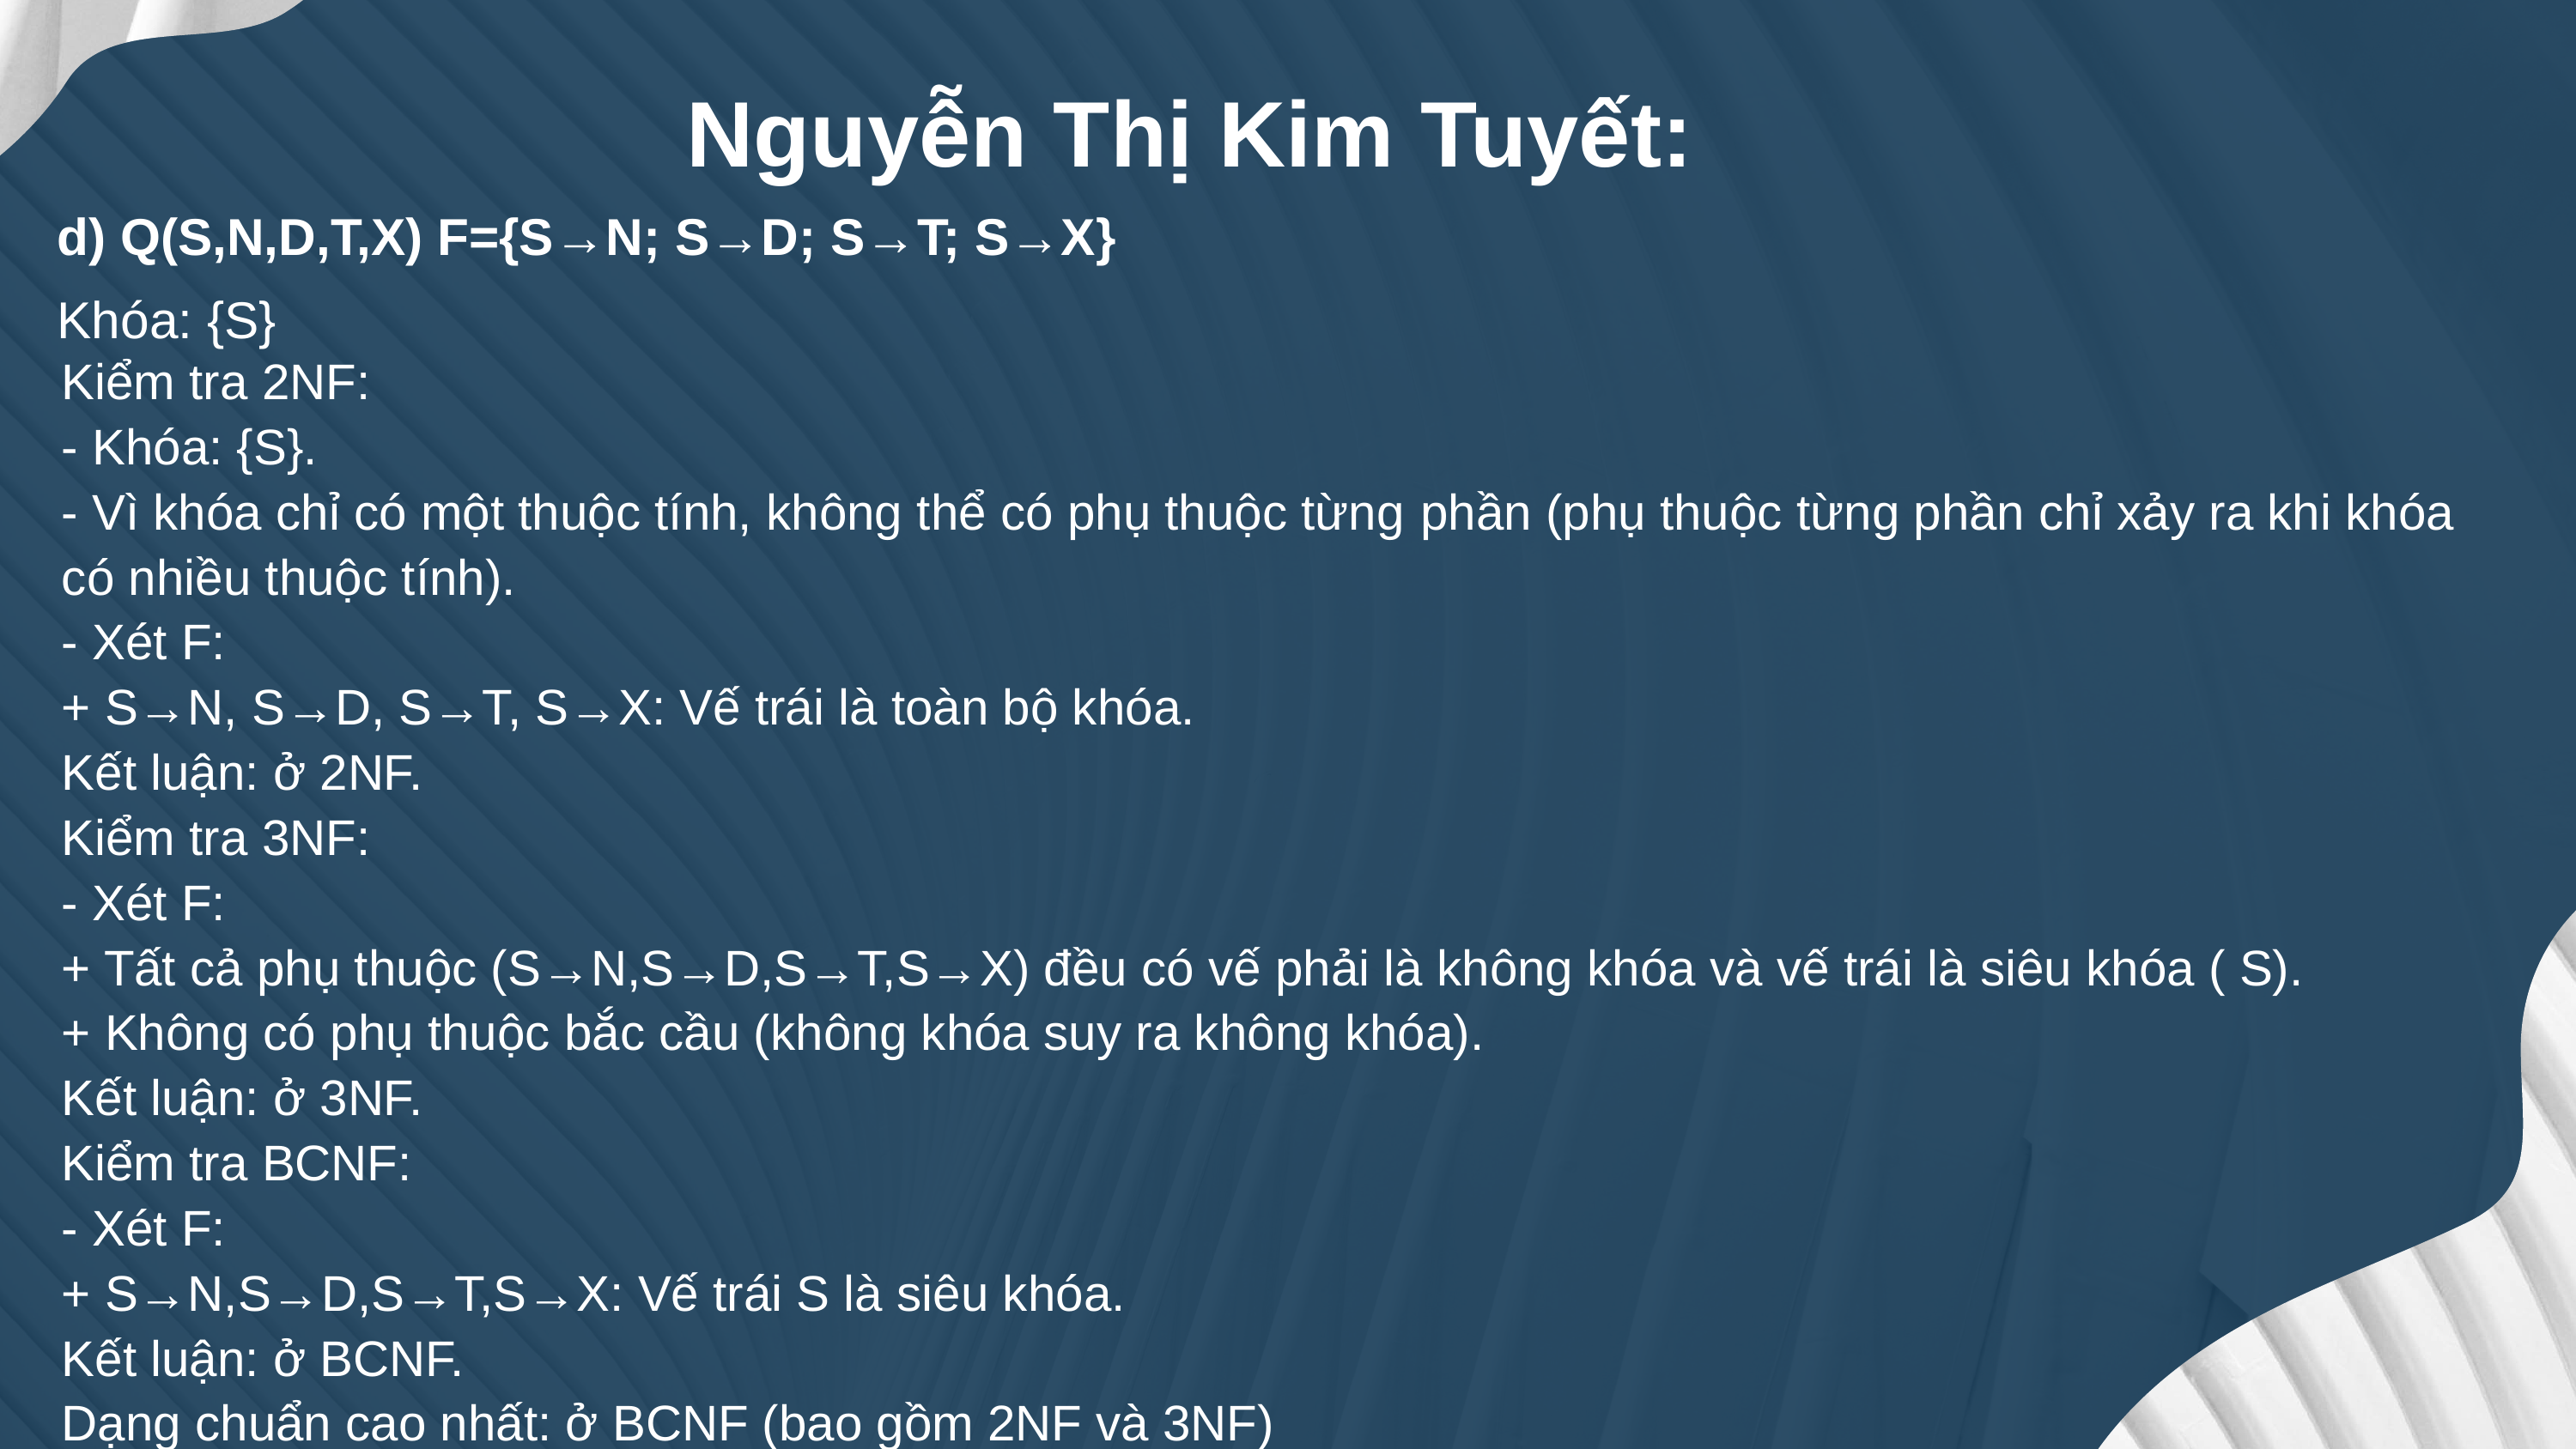

Nguyễn Thị Kim Tuyết:
d) Q(S,N,D,T,X) F={S→N; S→D; S→T; S→X}
Khóa: {S}
Kiểm tra 2NF:
- Khóa: {S}.
- Vì khóa chỉ có một thuộc tính, không thể có phụ thuộc từng phần (phụ thuộc từng phần chỉ xảy ra khi khóa có nhiều thuộc tính).
- Xét F:
+ S→N, S→D, S→T, S→X: Vế trái là toàn bộ khóa.
Kết luận: ở 2NF.
Kiểm tra 3NF:
- Xét F:
+ Tất cả phụ thuộc (S→N,S→D,S→T,S→X) đều có vế phải là không khóa và vế trái là siêu khóa ( S).
+ Không có phụ thuộc bắc cầu (không khóa suy ra không khóa).
Kết luận: ở 3NF.
Kiểm tra BCNF:
- Xét F:
+ S→N,S→D,S→T,S→X: Vế trái S là siêu khóa.
Kết luận: ở BCNF.
Dạng chuẩn cao nhất: ở BCNF (bao gồm 2NF và 3NF)